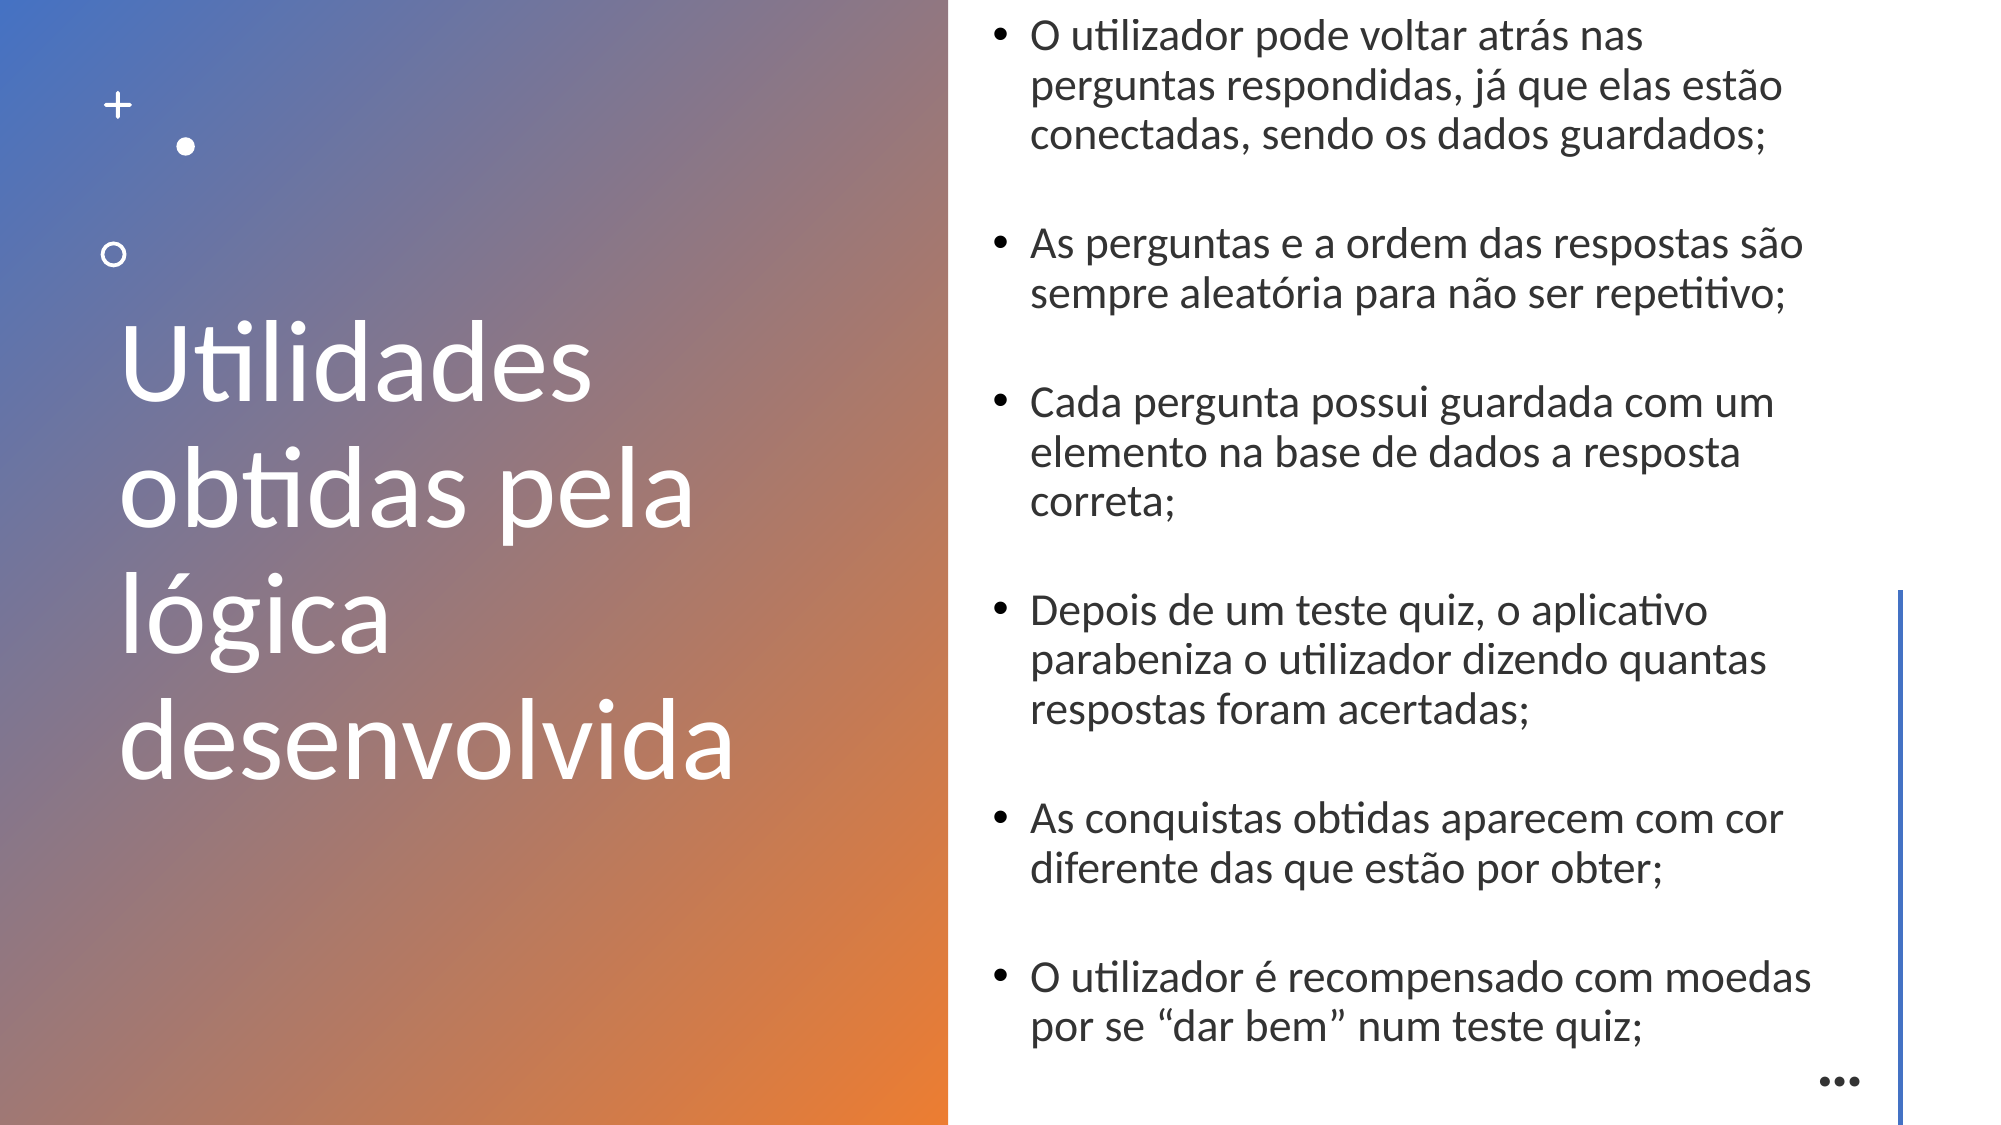

O utilizador pode voltar atrás nas perguntas respondidas, já que elas estão conectadas, sendo os dados guardados;

As perguntas e a ordem das respostas são sempre aleatória para não ser repetitivo;

Cada pergunta possui guardada com um elemento na base de dados a resposta correta;

Depois de um teste quiz, o aplicativo parabeniza o utilizador dizendo quantas respostas foram acertadas;

As conquistas obtidas aparecem com cor diferente das que estão por obter;

O utilizador é recompensado com moedas por se “dar bem” num teste quiz;
# Utilidades obtidas pela lógica desenvolvida

…